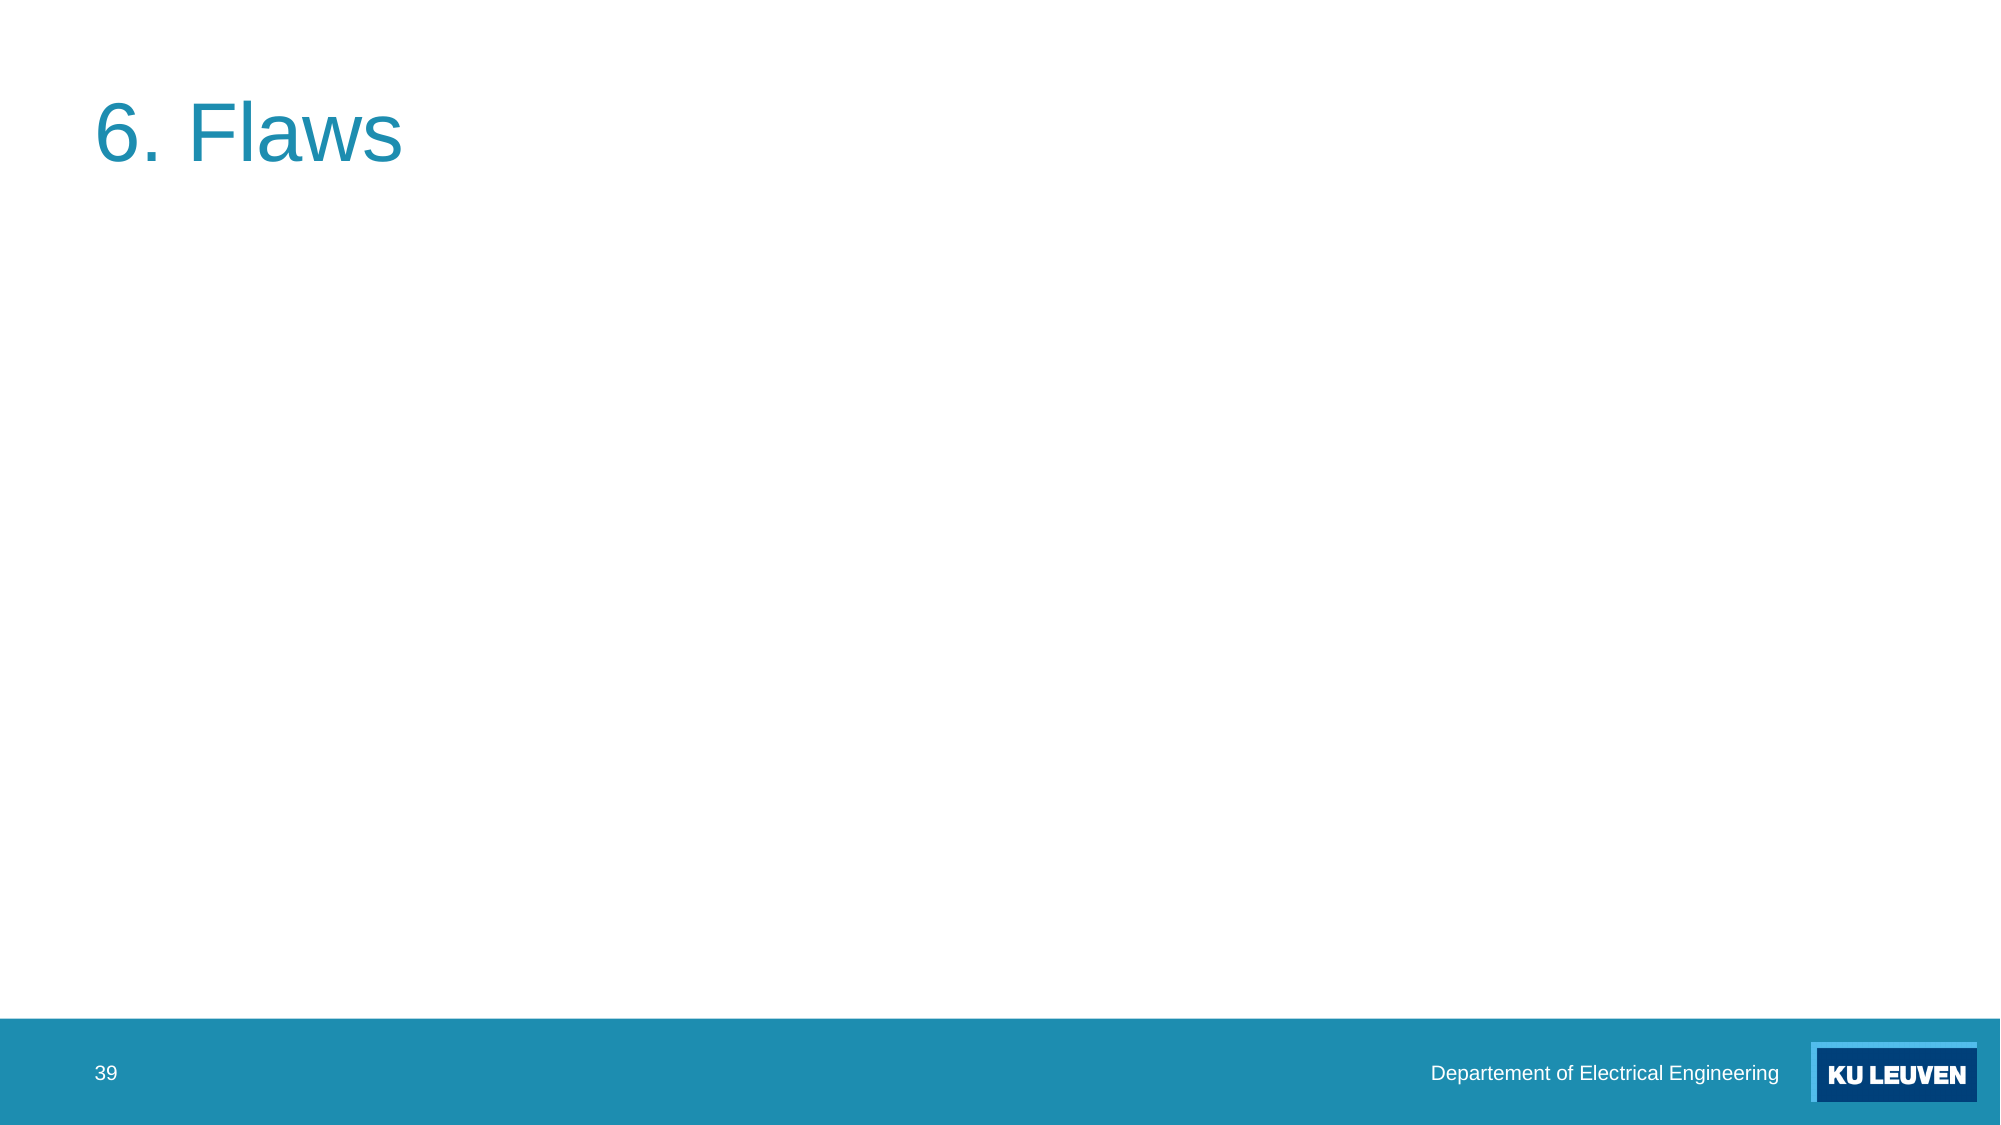

# 6. Flaws
39
Departement of Electrical Engineering